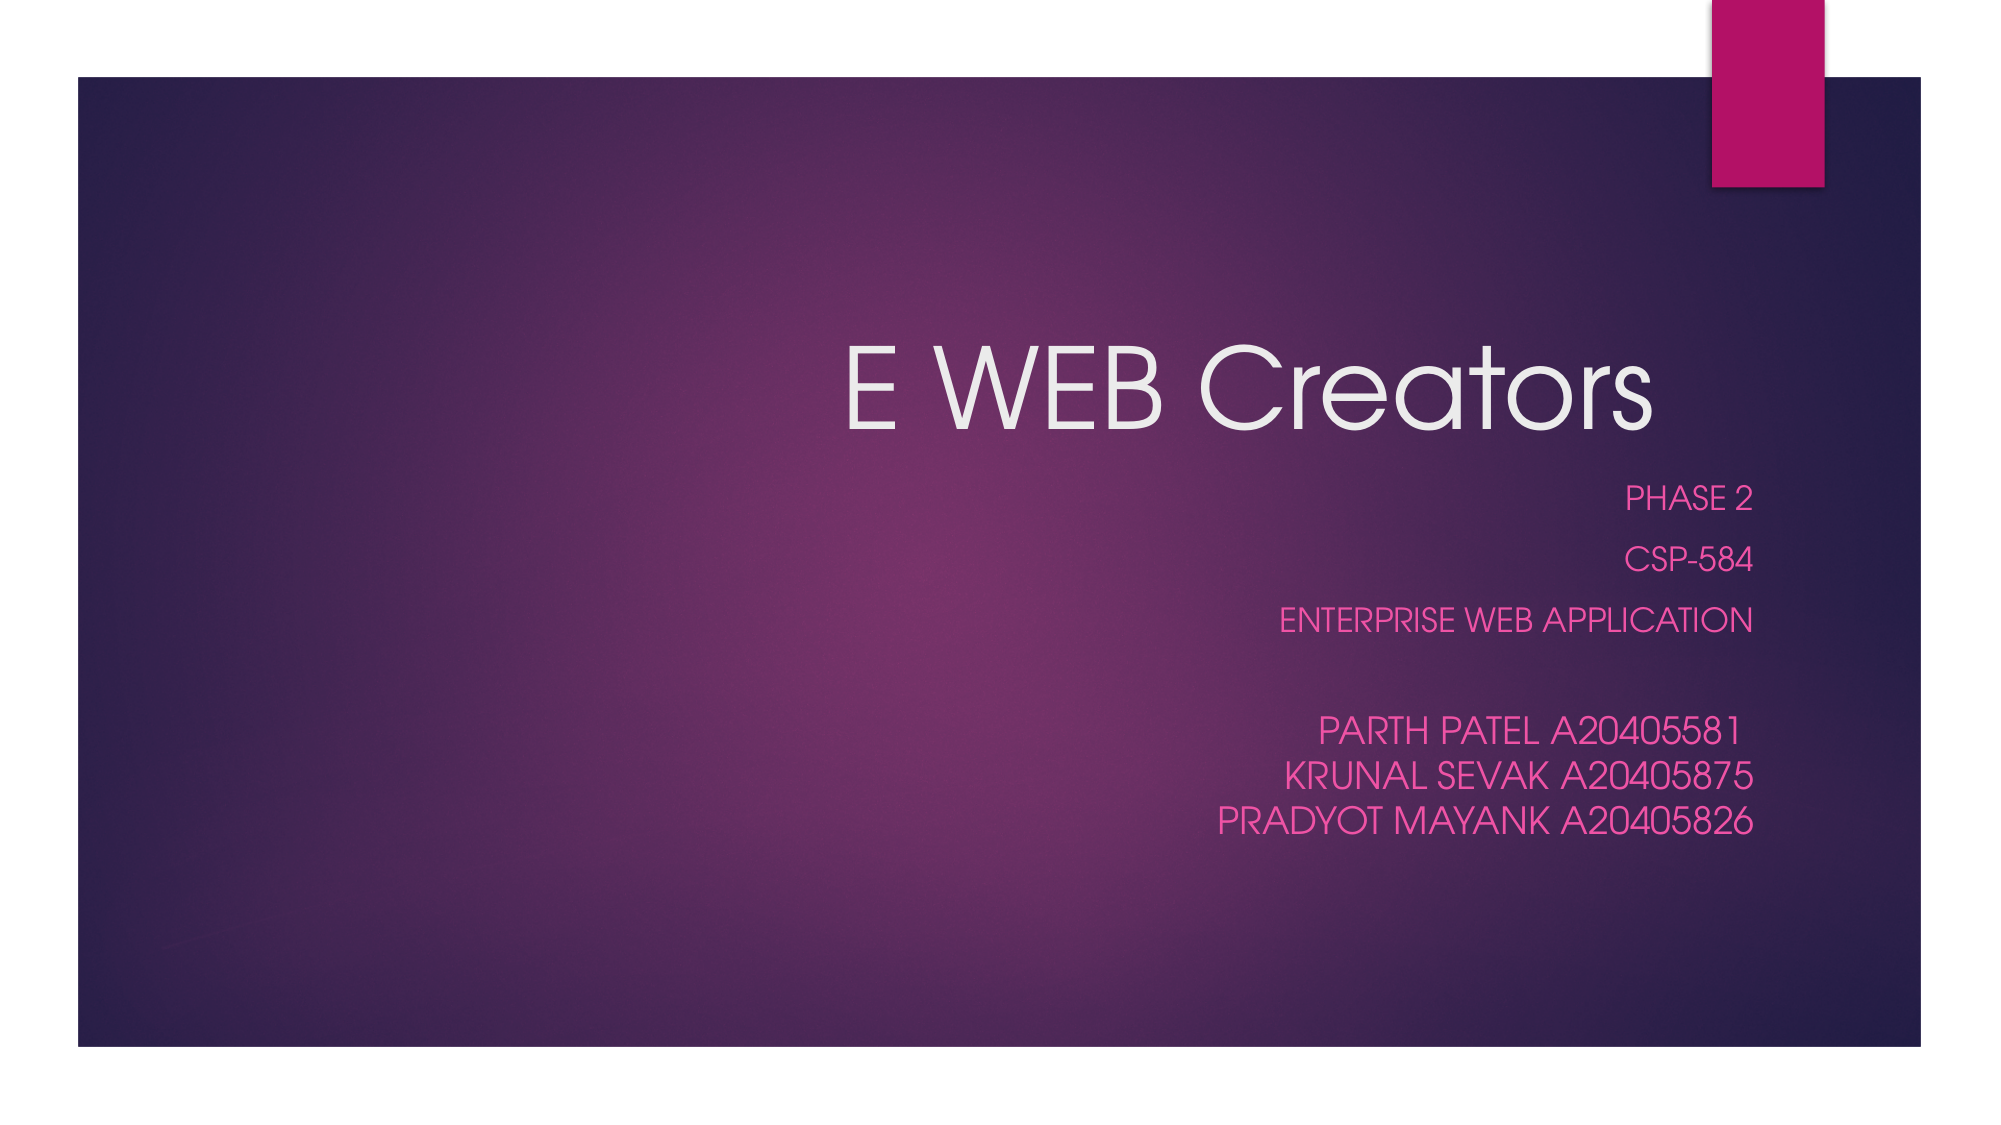

# E WEB Creators
PHASE 2
CSP-584
Enterprise Web Application
Parth Patel A20405581
Krunal Sevak A20405875
Pradyot Mayank A20405826